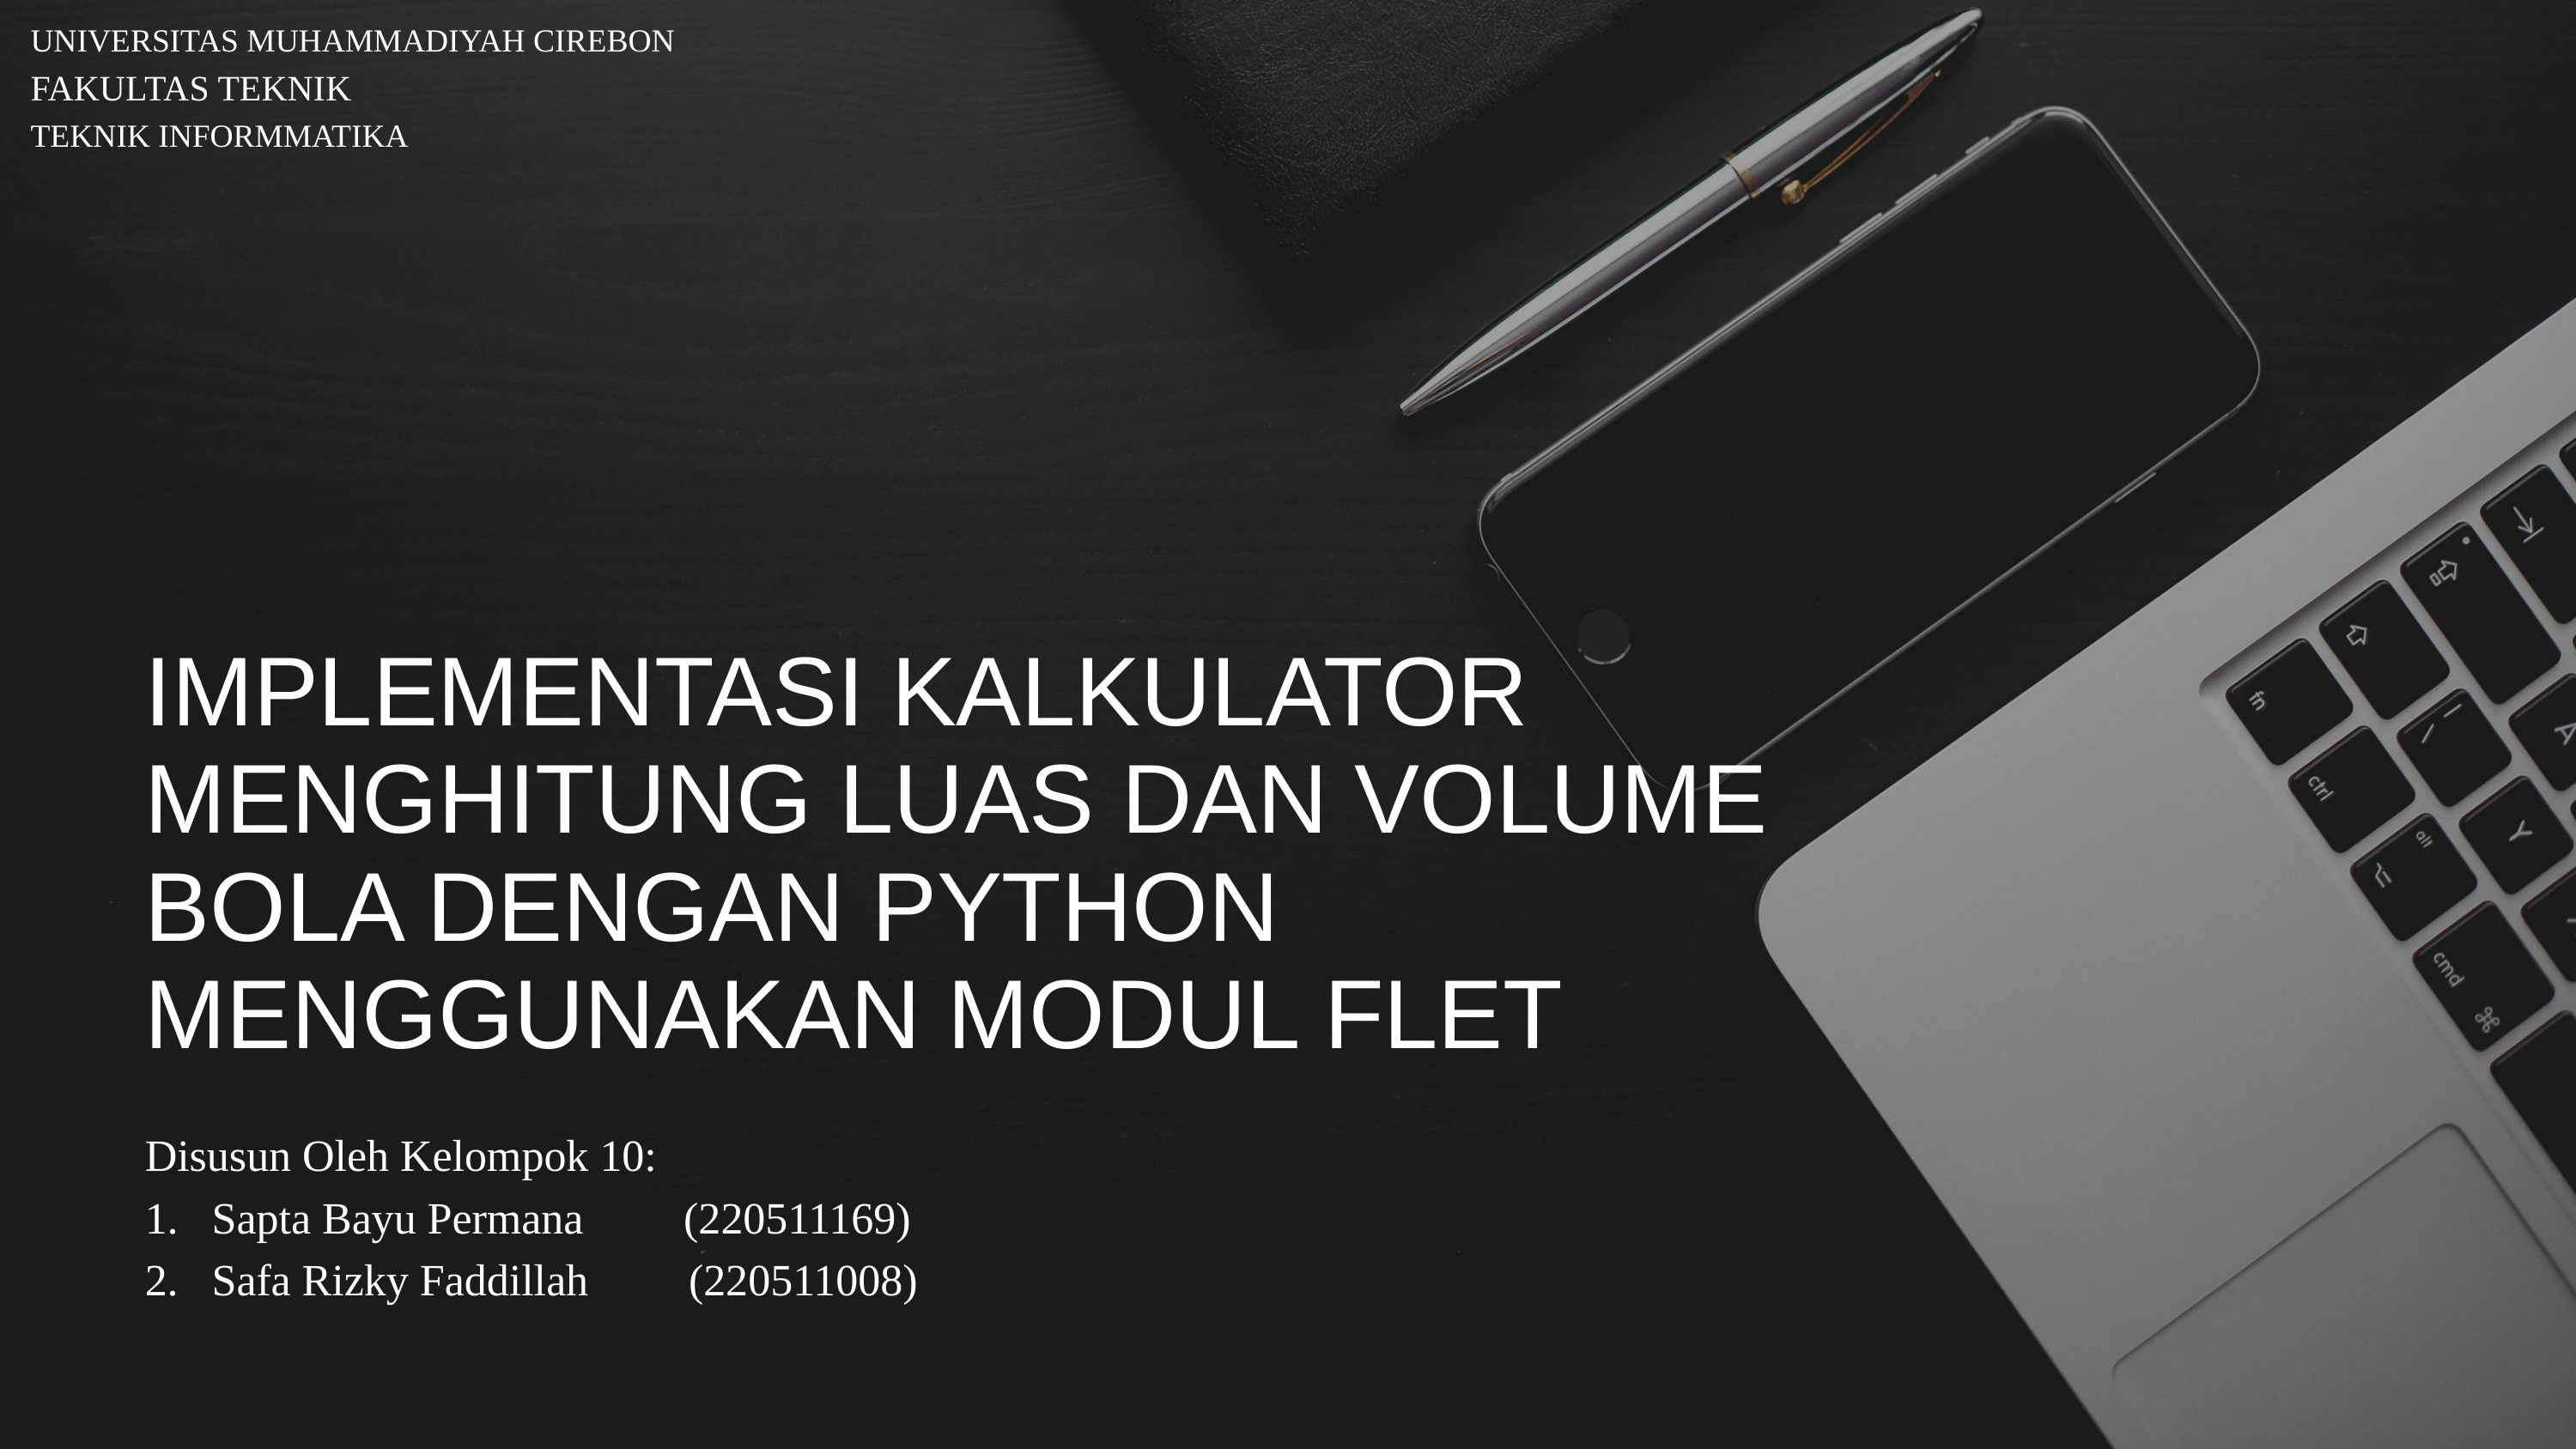

UNIVERSITAS MUHAMMADIYAH CIREBON
FAKULTAS TEKNIK
TEKNIK INFORMMATIKA
IMPLEMENTASI KALKULATOR MENGHITUNG LUAS DAN VOLUME BOLA DENGAN PYTHON MENGGUNAKAN MODUL FLET
Disusun Oleh Kelompok 10:
1.   Sapta Bayu Permana         (220511169)
2.   Safa Rizky Faddillah         (220511008)